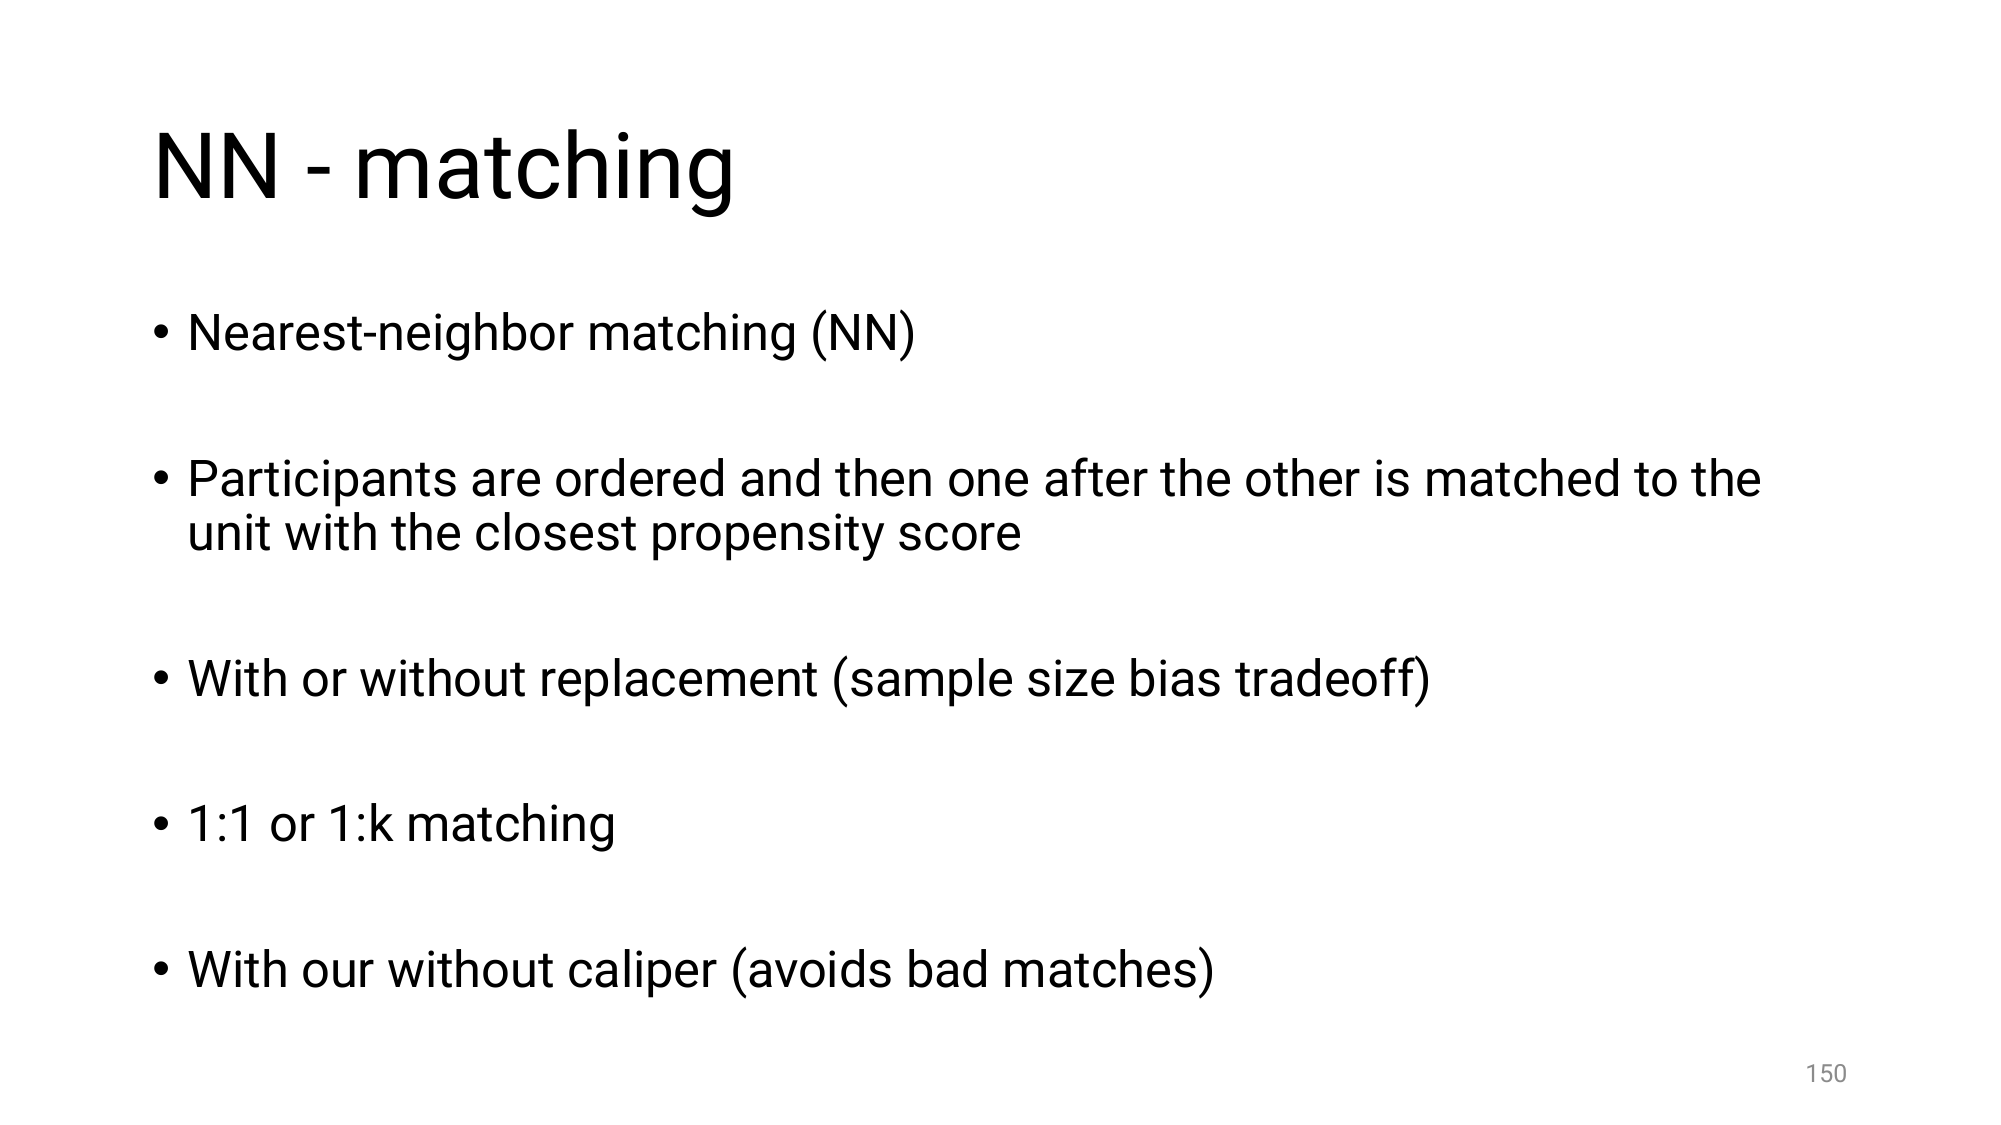

# NN - matching
Nearest-neighbor matching (NN)

Participants are ordered and then one after the other is matched to the unit with the closest propensity score

With or without replacement (sample size bias tradeoff)

1:1 or 1:k matching

With our without caliper (avoids bad matches)
150